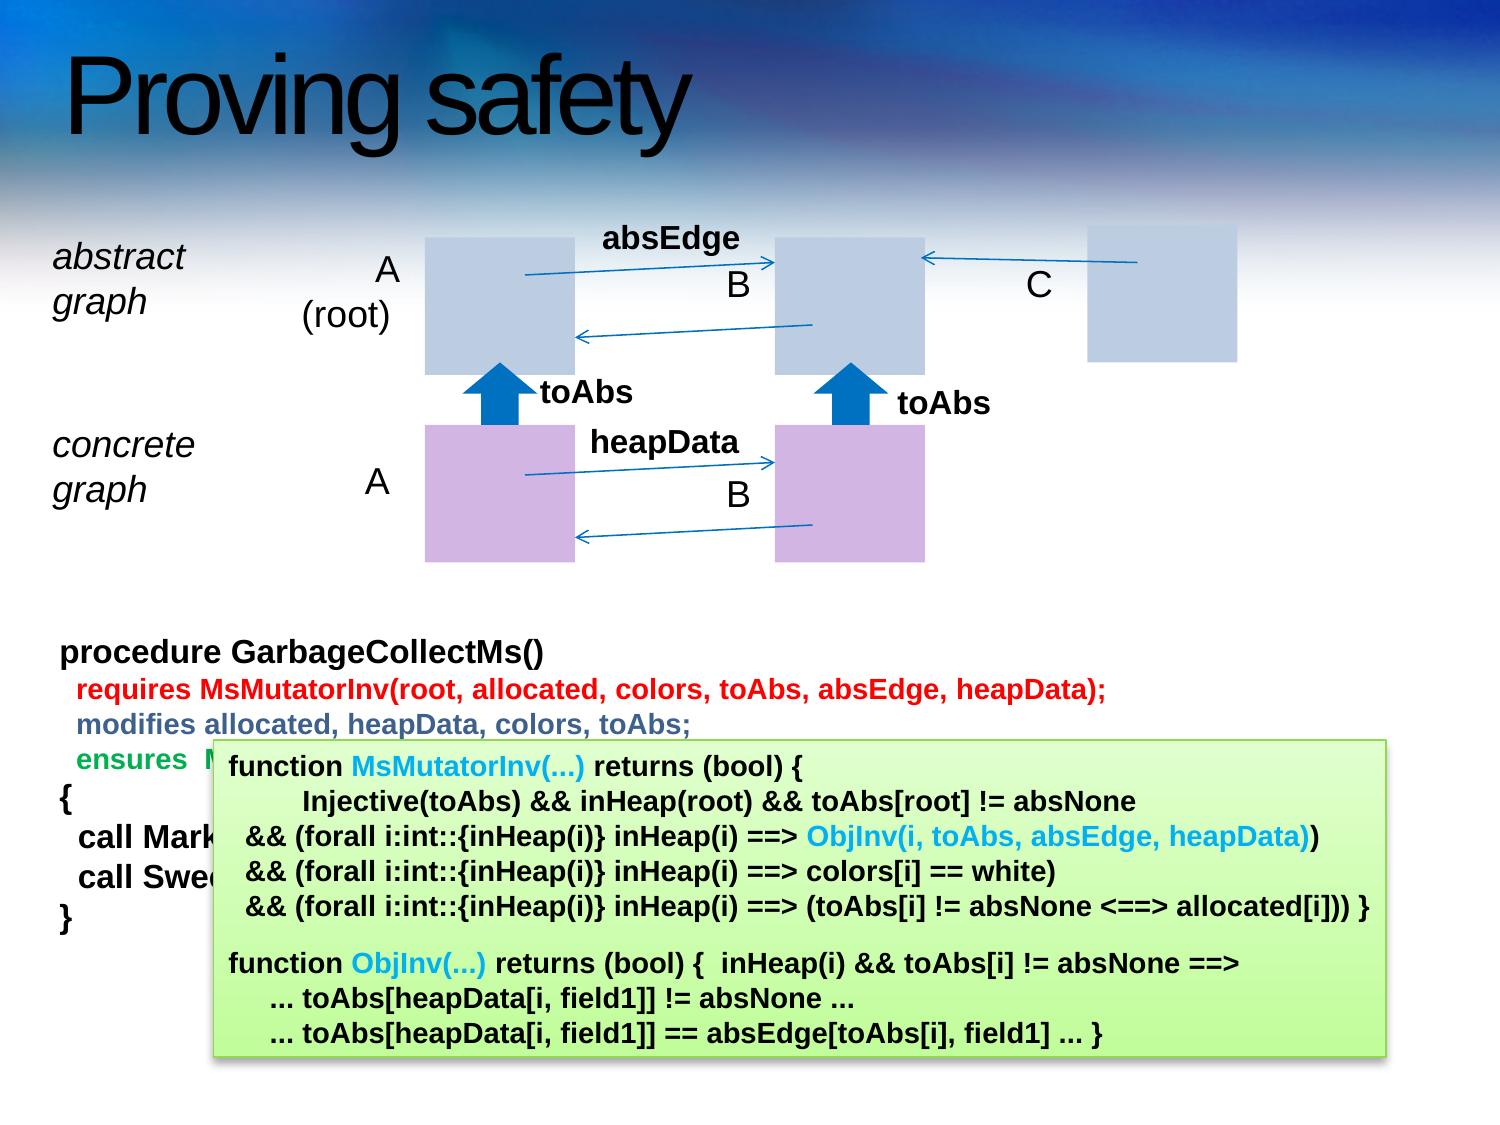

# Proving safety
absEdge
abstract
graph

       A
(root)

B
C

toAbs

toAbs
concrete
graph
heapData

A

B
procedure GarbageCollectMs()
  requires MsMutatorInv(root, allocated, colors, toAbs, absEdge, heapData);
  modifies allocated, heapData, colors, toAbs;
  ensures  MsMutatorInv(root, allocated, colors, toAbs, absEdge, heapData);
{
  call Mark(root);
  call Sweep();
}
function MsMutatorInv(...) returns (bool) {
         Injective(toAbs) && inHeap(root) && toAbs[root] != absNone
  && (forall i:int::{inHeap(i)} inHeap(i) ==> ObjInv(i, toAbs, absEdge, heapData))
  && (forall i:int::{inHeap(i)} inHeap(i) ==> colors[i] == white)
  && (forall i:int::{inHeap(i)} inHeap(i) ==> (toAbs[i] != absNone <==> allocated[i])) }

function ObjInv(...) returns (bool) {  inHeap(i) && toAbs[i] != absNone ==>
     ... toAbs[heapData[i, field1]] != absNone ...
     ... toAbs[heapData[i, field1]] == absEdge[toAbs[i], field1] ... }